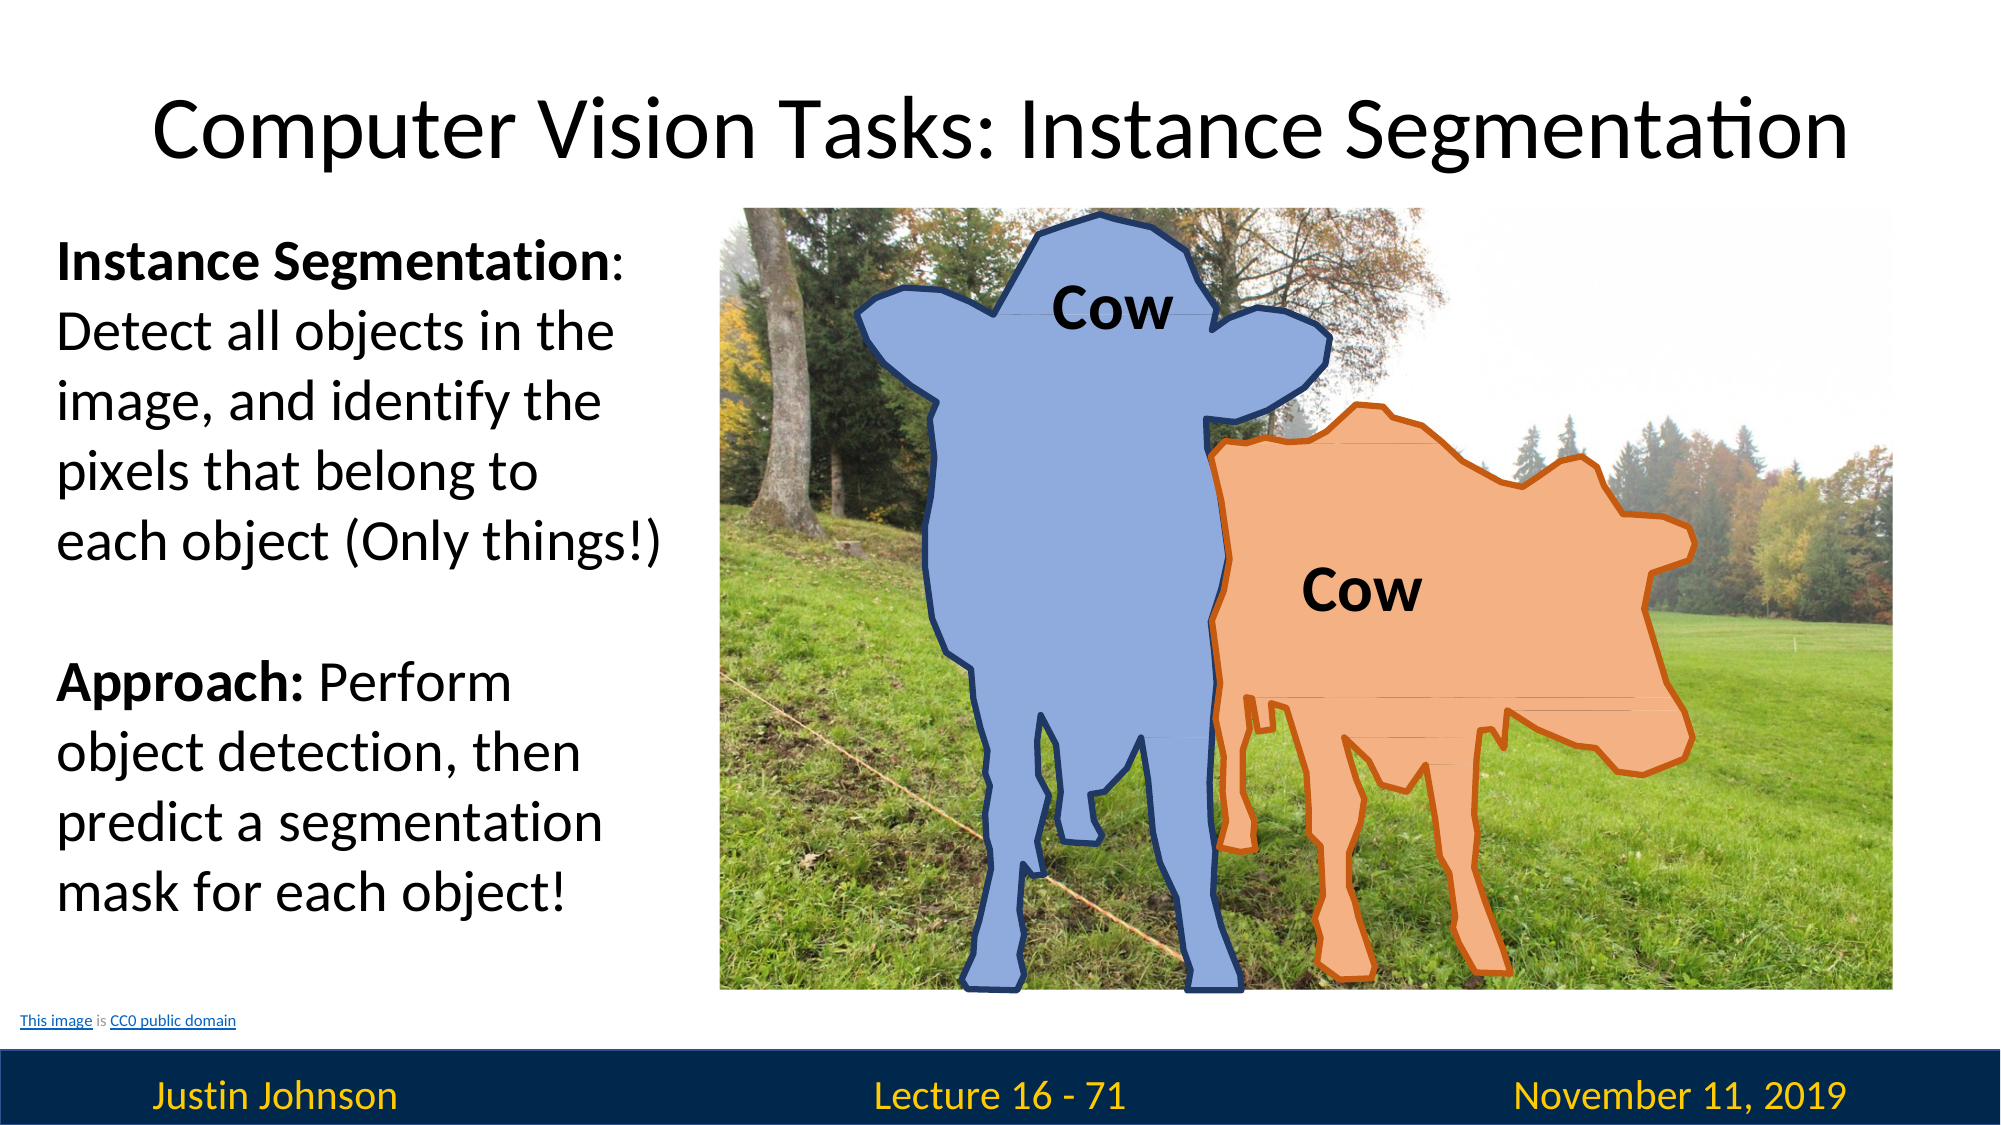

# Computer Vision Tasks: Instance Segmentation

Instance Segmentation: Detect all objects in the image, and identify the pixels that belong to each object (Only things!)
Cow

Cow
Approach: Perform object detection, then predict a segmentation mask for each object!
This image is CC0 public domain
Justin Johnson
November 11, 2019
Lecture 16 - 71